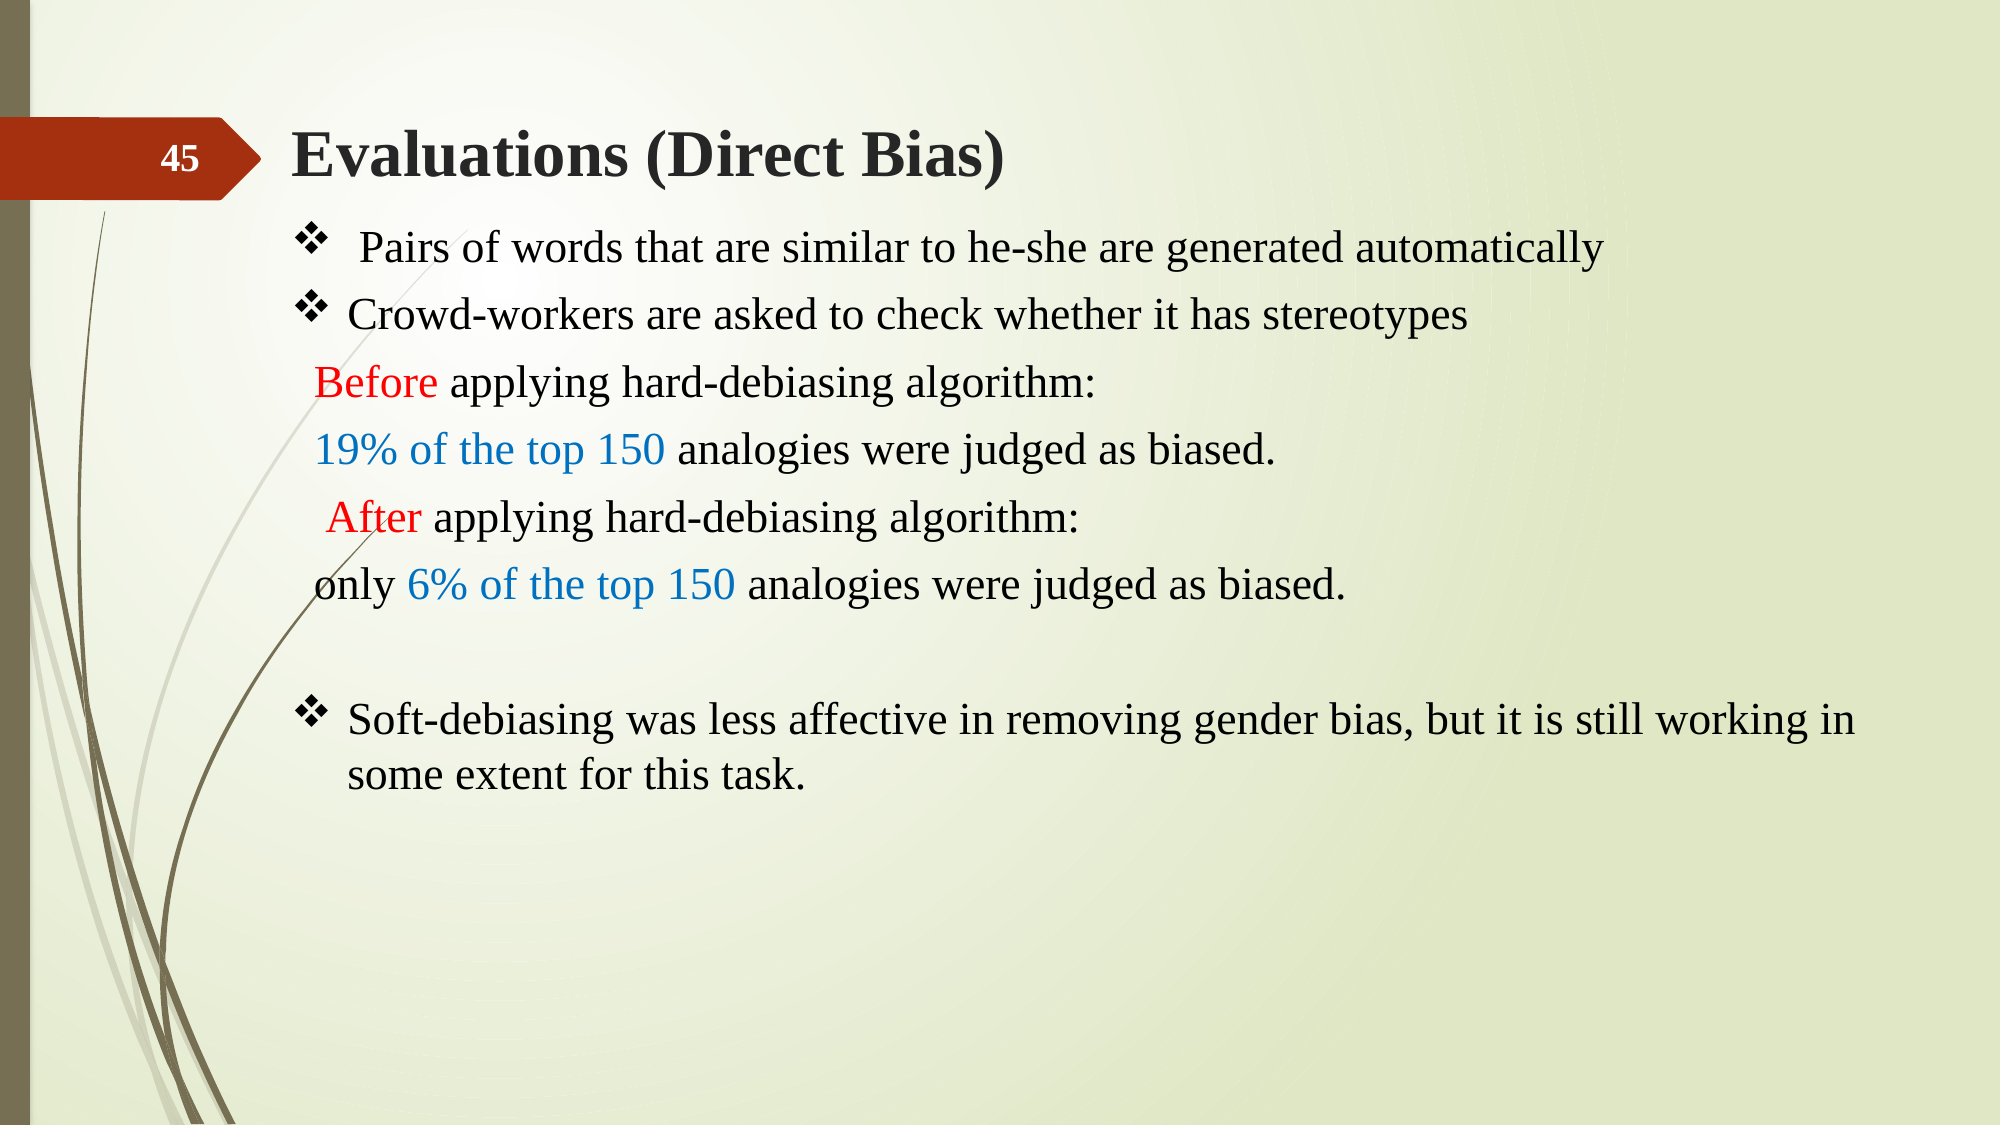

# Evaluations (Direct Bias)
45
 Pairs of words that are similar to he-she are generated automatically
Crowd-workers are asked to check whether it has stereotypes
  Before applying hard-debiasing algorithm:
  19% of the top 150 analogies were judged as biased.
   After applying hard-debiasing algorithm:
  only 6% of the top 150 analogies were judged as biased.

Soft-debiasing was less affective in removing gender bias, but it is still working in some extent for this task.